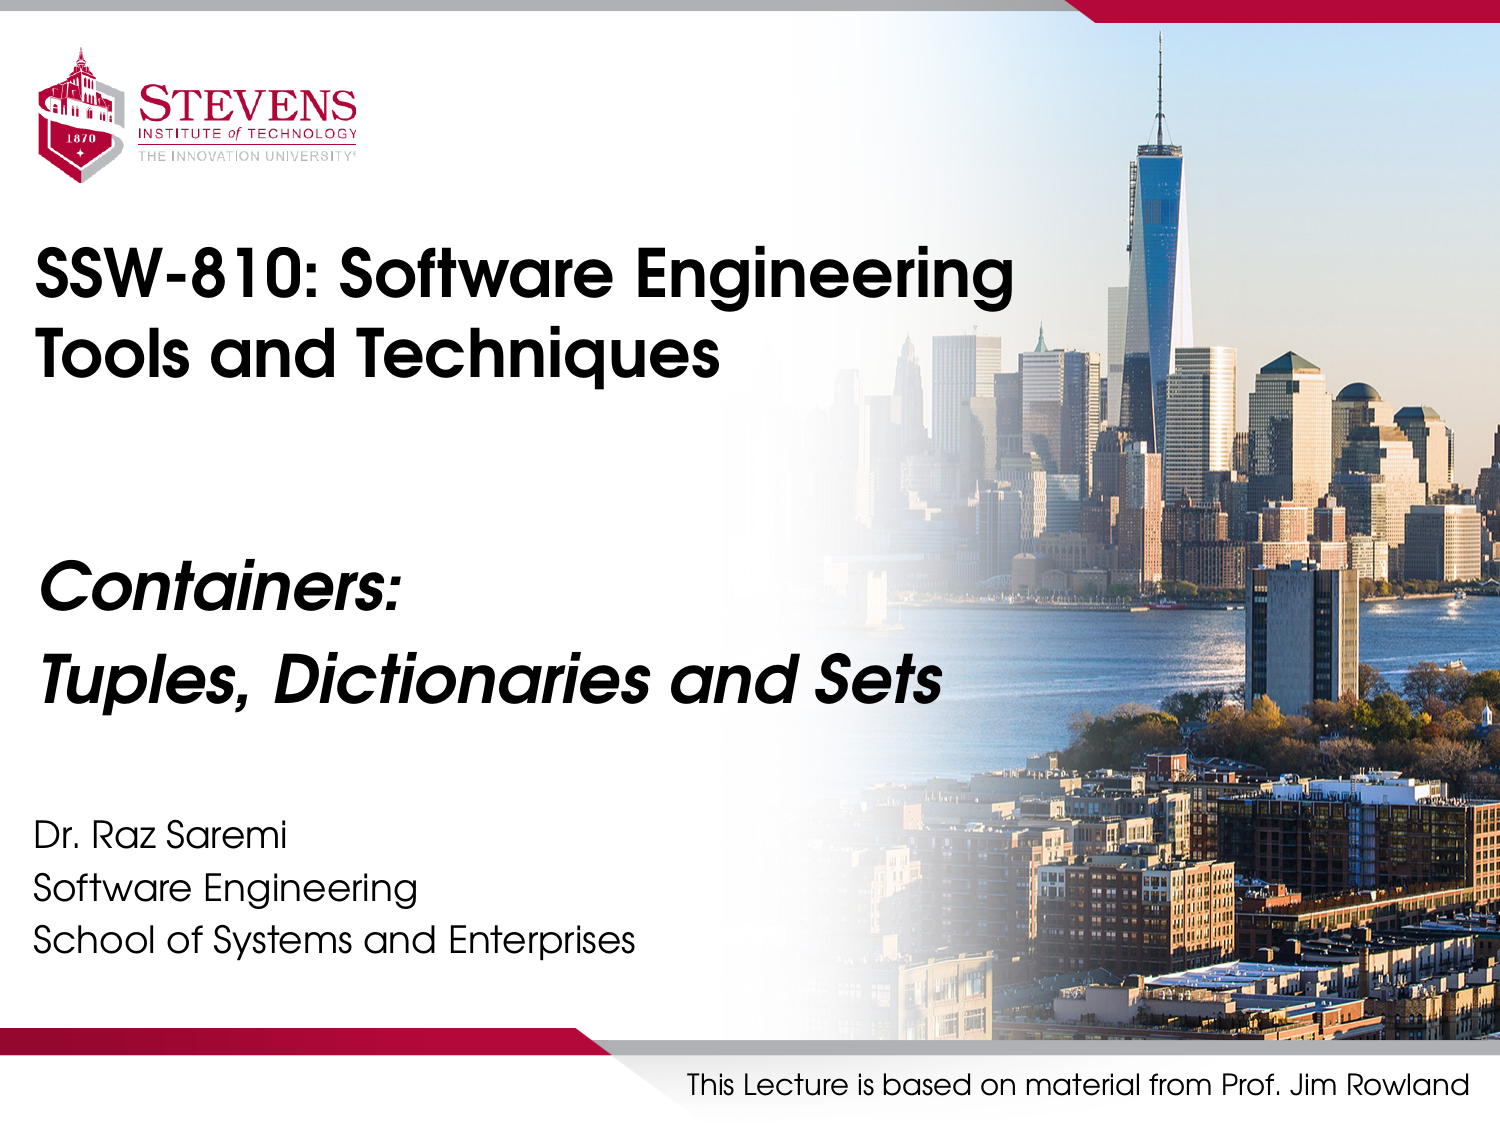

SSW-810: Software Engineering Tools and Techniques

Containers:
Tuples, Dictionaries and Sets
Dr. Raz Saremi
Software Engineering
School of Systems and Enterprises
This Lecture is based on material from Prof. Jim Rowland